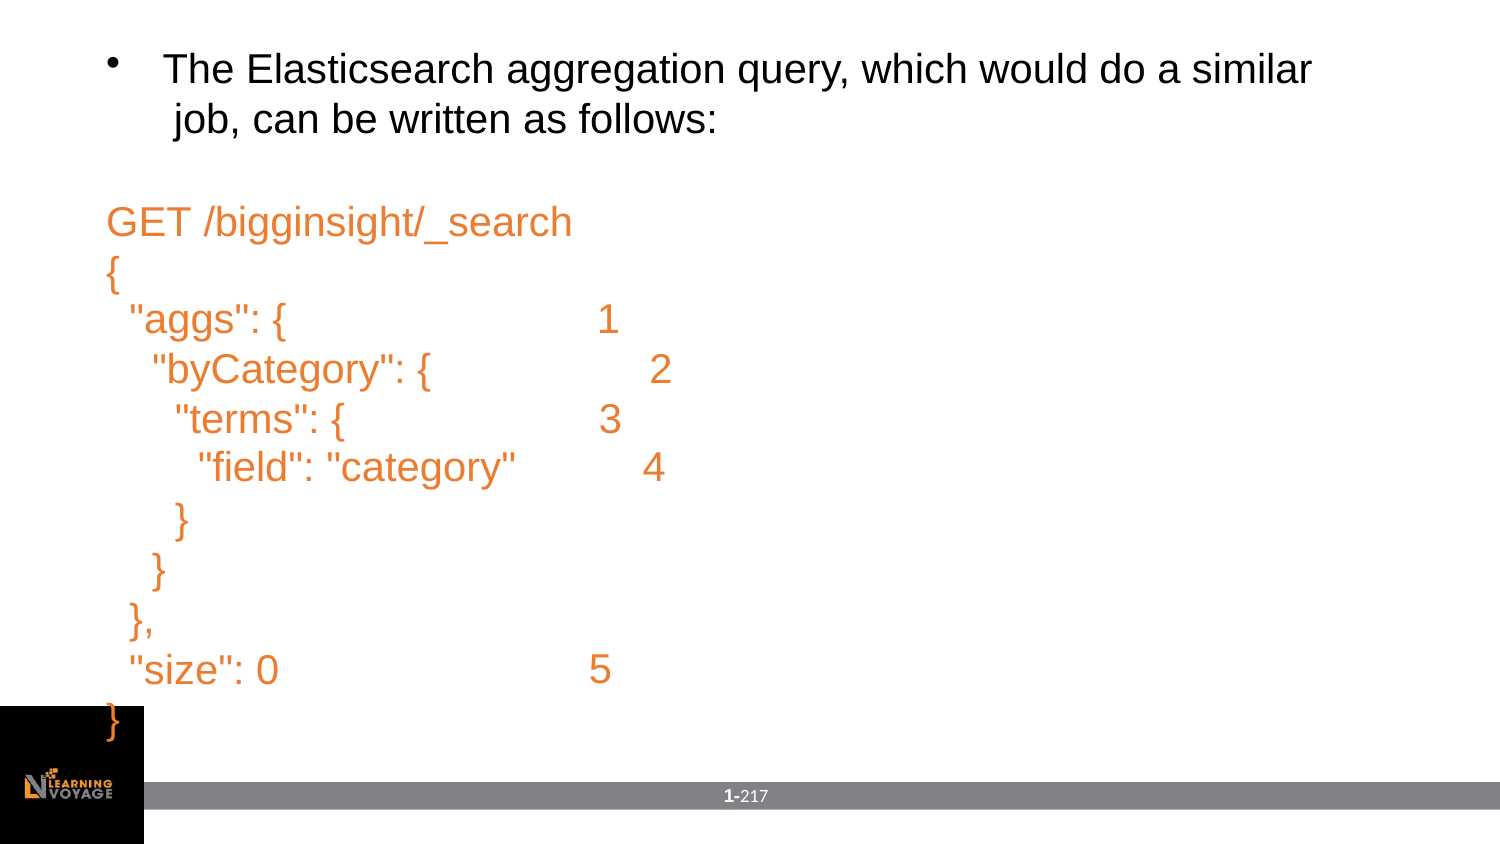

The Elasticsearch aggregation query, which would do a similar  job, can be written as follows:

GET /bigginsight/_search
{
| "aggs": { | 1 |  |
| --- | --- | --- |
| "byCategory": { |  | 2 |
| "terms": { | 3 |  |
| "field": "category" |  | 4 |
}
}
},
"size": 0
5
}
1-217